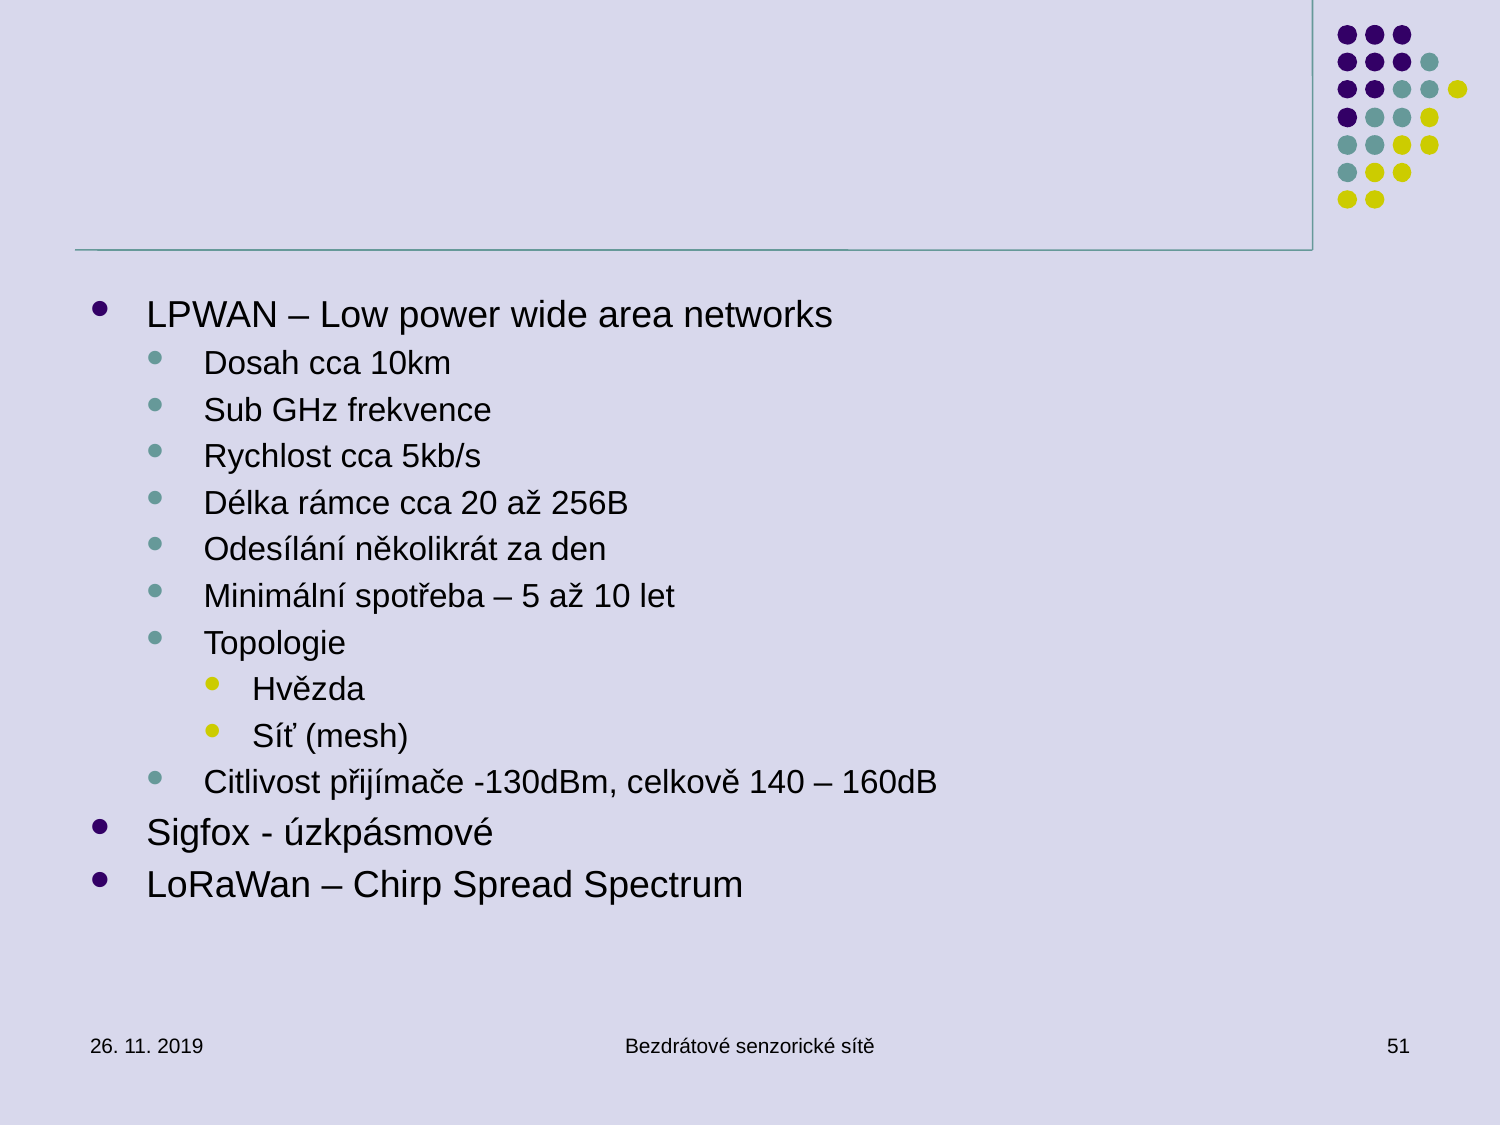

#
LPWAN – Low power wide area networks
Dosah cca 10km
Sub GHz frekvence
Rychlost cca 5kb/s
Délka rámce cca 20 až 256B
Odesílání několikrát za den
Minimální spotřeba – 5 až 10 let
Topologie
Hvězda
Síť (mesh)
Citlivost přijímače -130dBm, celkově 140 – 160dB
Sigfox - úzkpásmové
LoRaWan – Chirp Spread Spectrum

26. 11. 2019
Bezdrátové senzorické sítě
51